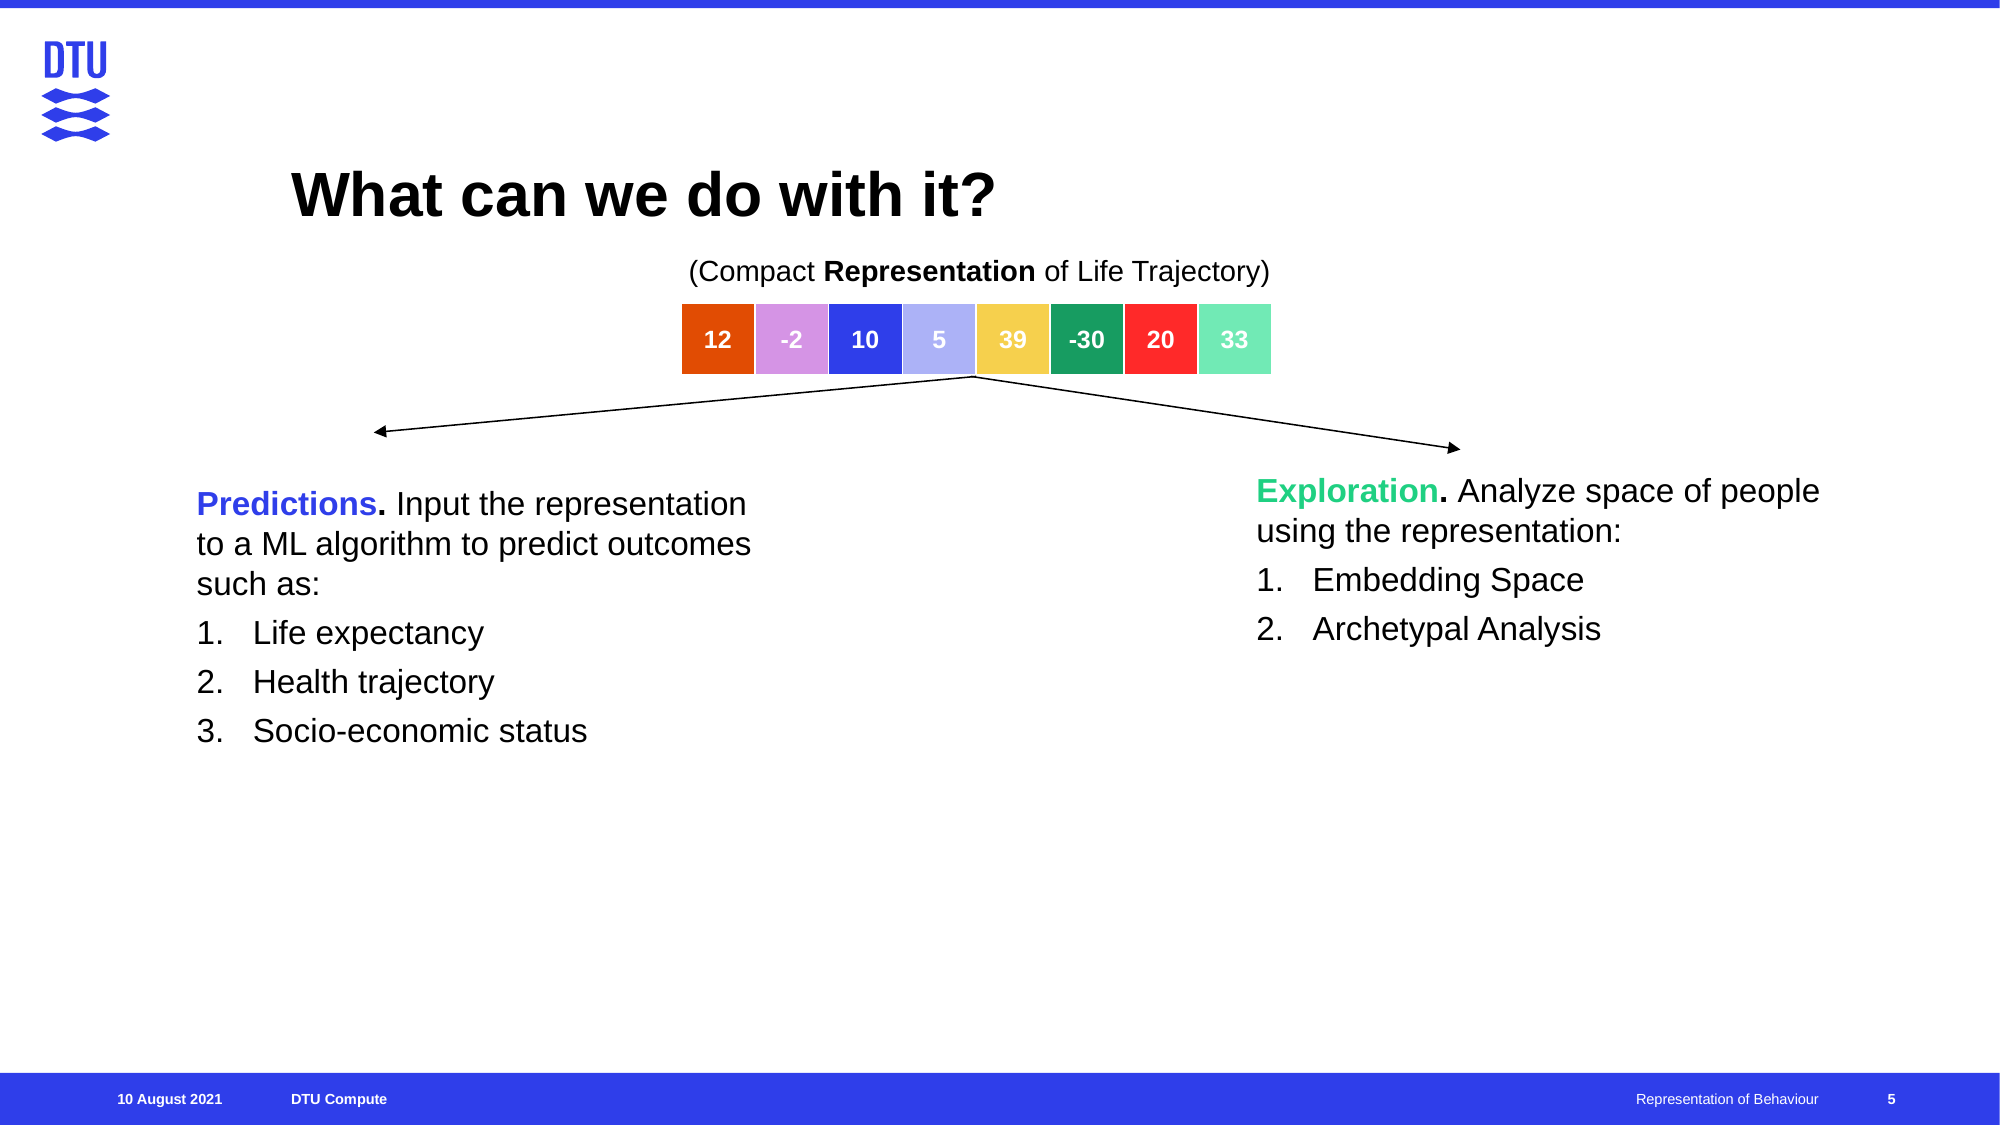

# What can we do with it?
(Compact Representation of Life Trajectory)
| 12 | -2 | 10 | 5 | 39 | -30 | 20 | 33 |
| --- | --- | --- | --- | --- | --- | --- | --- |
Exploration. Analyze space of people using the representation:
Embedding Space
Archetypal Analysis

Predictions. Input the representation to a ML algorithm to predict outcomes such as:
Life expectancy
Health trajectory
Socio-economic status

5